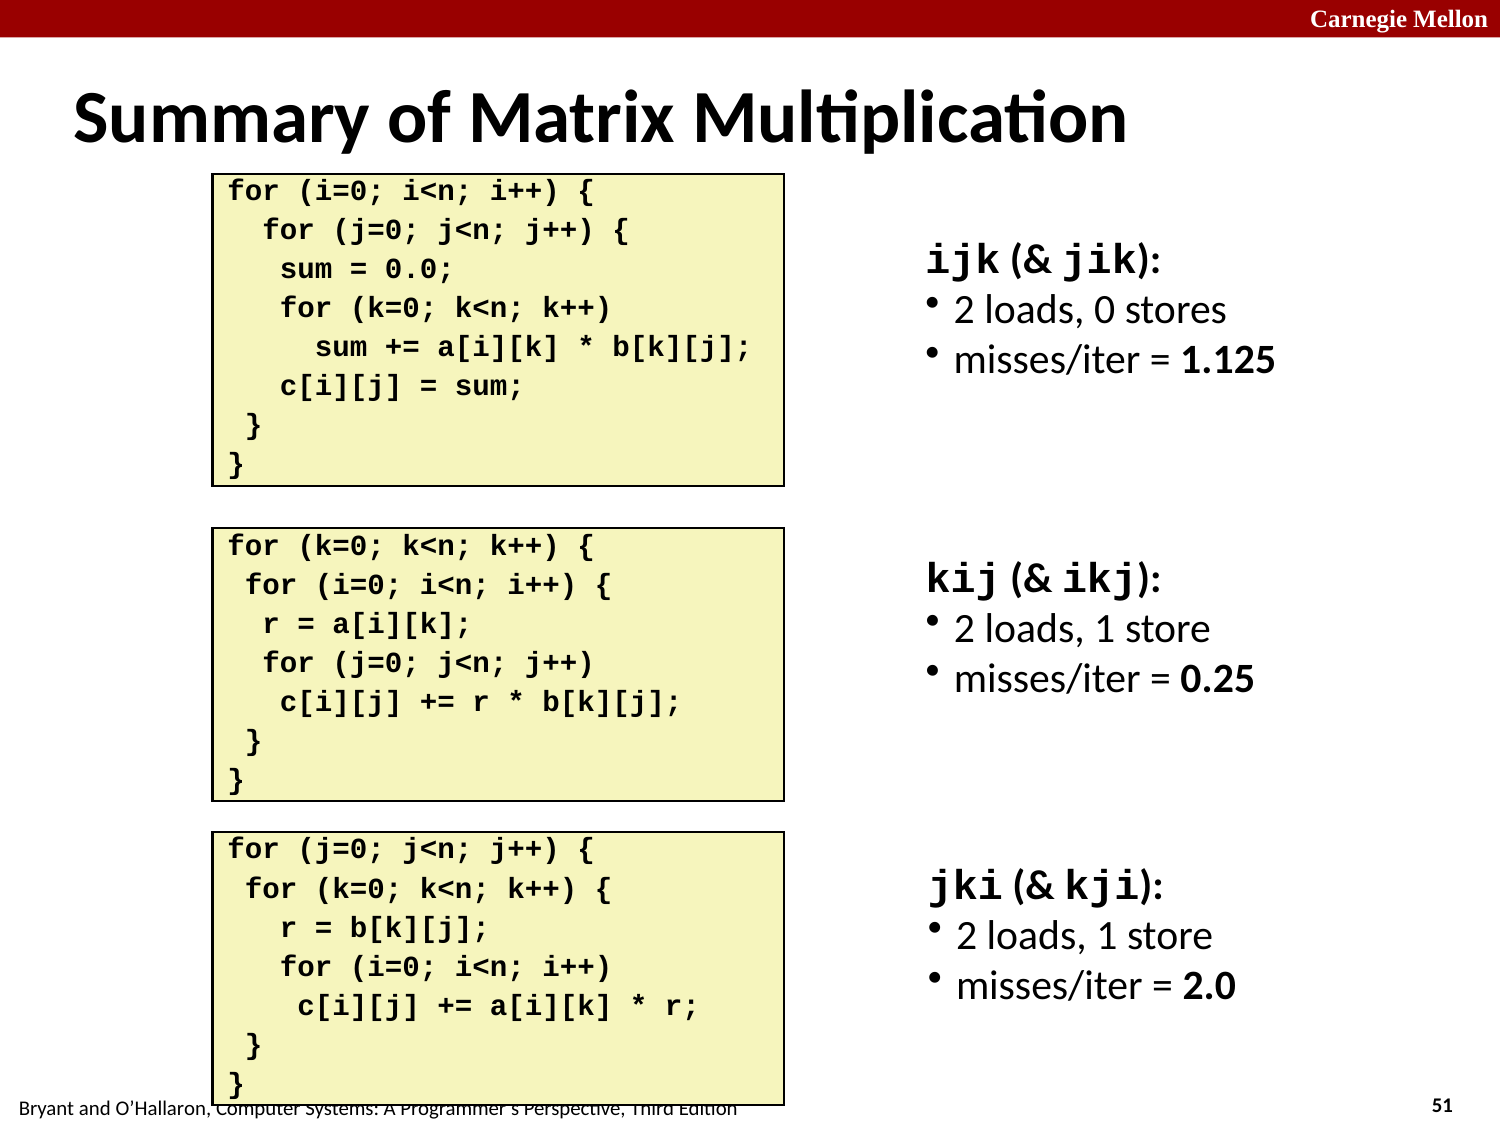

# Summary of Matrix Multiplication
for (i=0; i<n; i++) {
  for (j=0; j<n; j++) {
   sum = 0.0;
   for (k=0; k<n; k++)
     sum += a[i][k] * b[k][j];
   c[i][j] = sum;
 }
}
ijk (& jik):
 2 loads, 0 stores
 misses/iter = 1.125
for (k=0; k<n; k++) {
 for (i=0; i<n; i++) {
  r = a[i][k];
  for (j=0; j<n; j++)
   c[i][j] += r * b[k][j];
 }
}
kij (& ikj):
 2 loads, 1 store
 misses/iter = 0.25
for (j=0; j<n; j++) {
 for (k=0; k<n; k++) {
   r = b[k][j];
   for (i=0; i<n; i++)
    c[i][j] += a[i][k] * r;
 }
}
jki (& kji):
 2 loads, 1 store
 misses/iter = 2.0